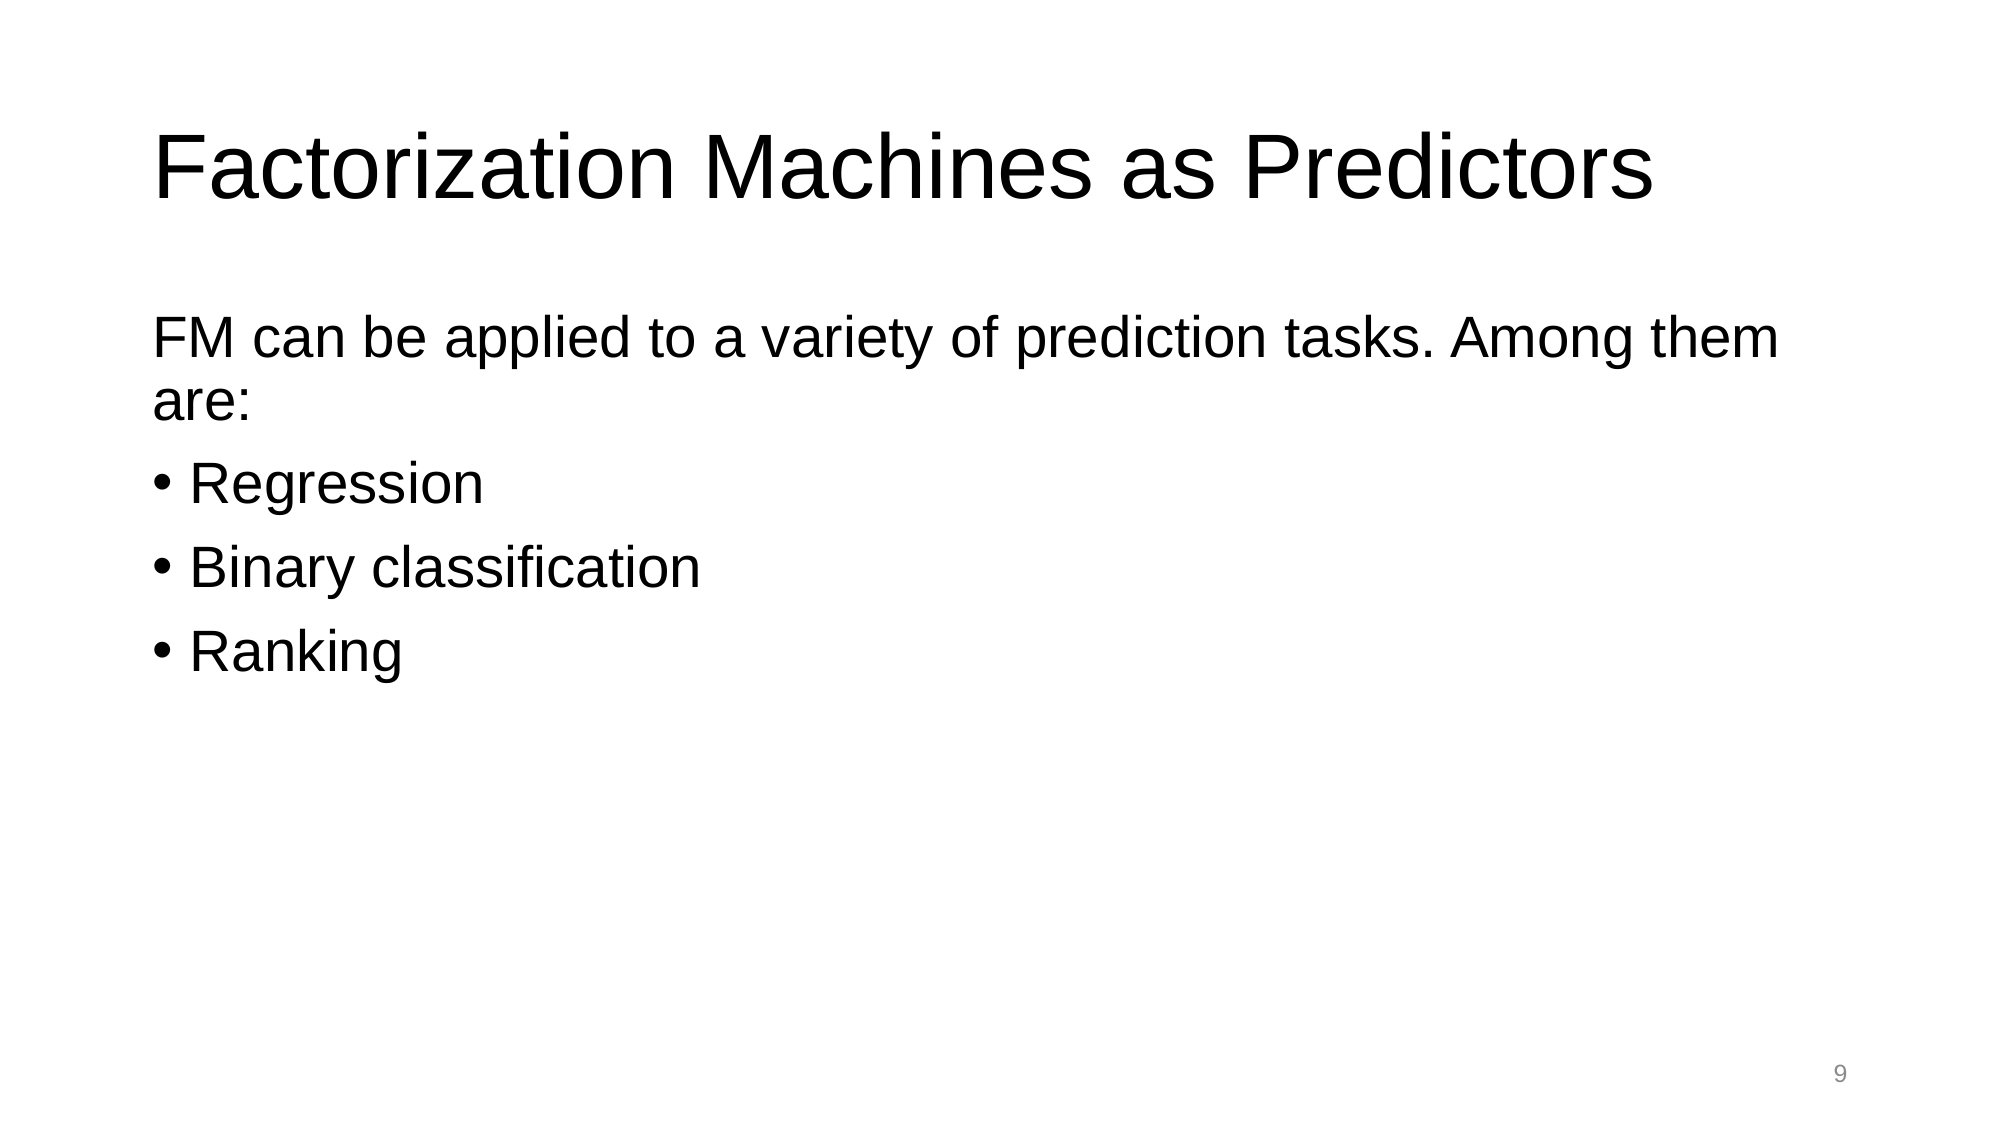

# Factorization Machines as Predictors
FM can be applied to a variety of prediction tasks. Among them are:
Regression
Binary classification
Ranking
9